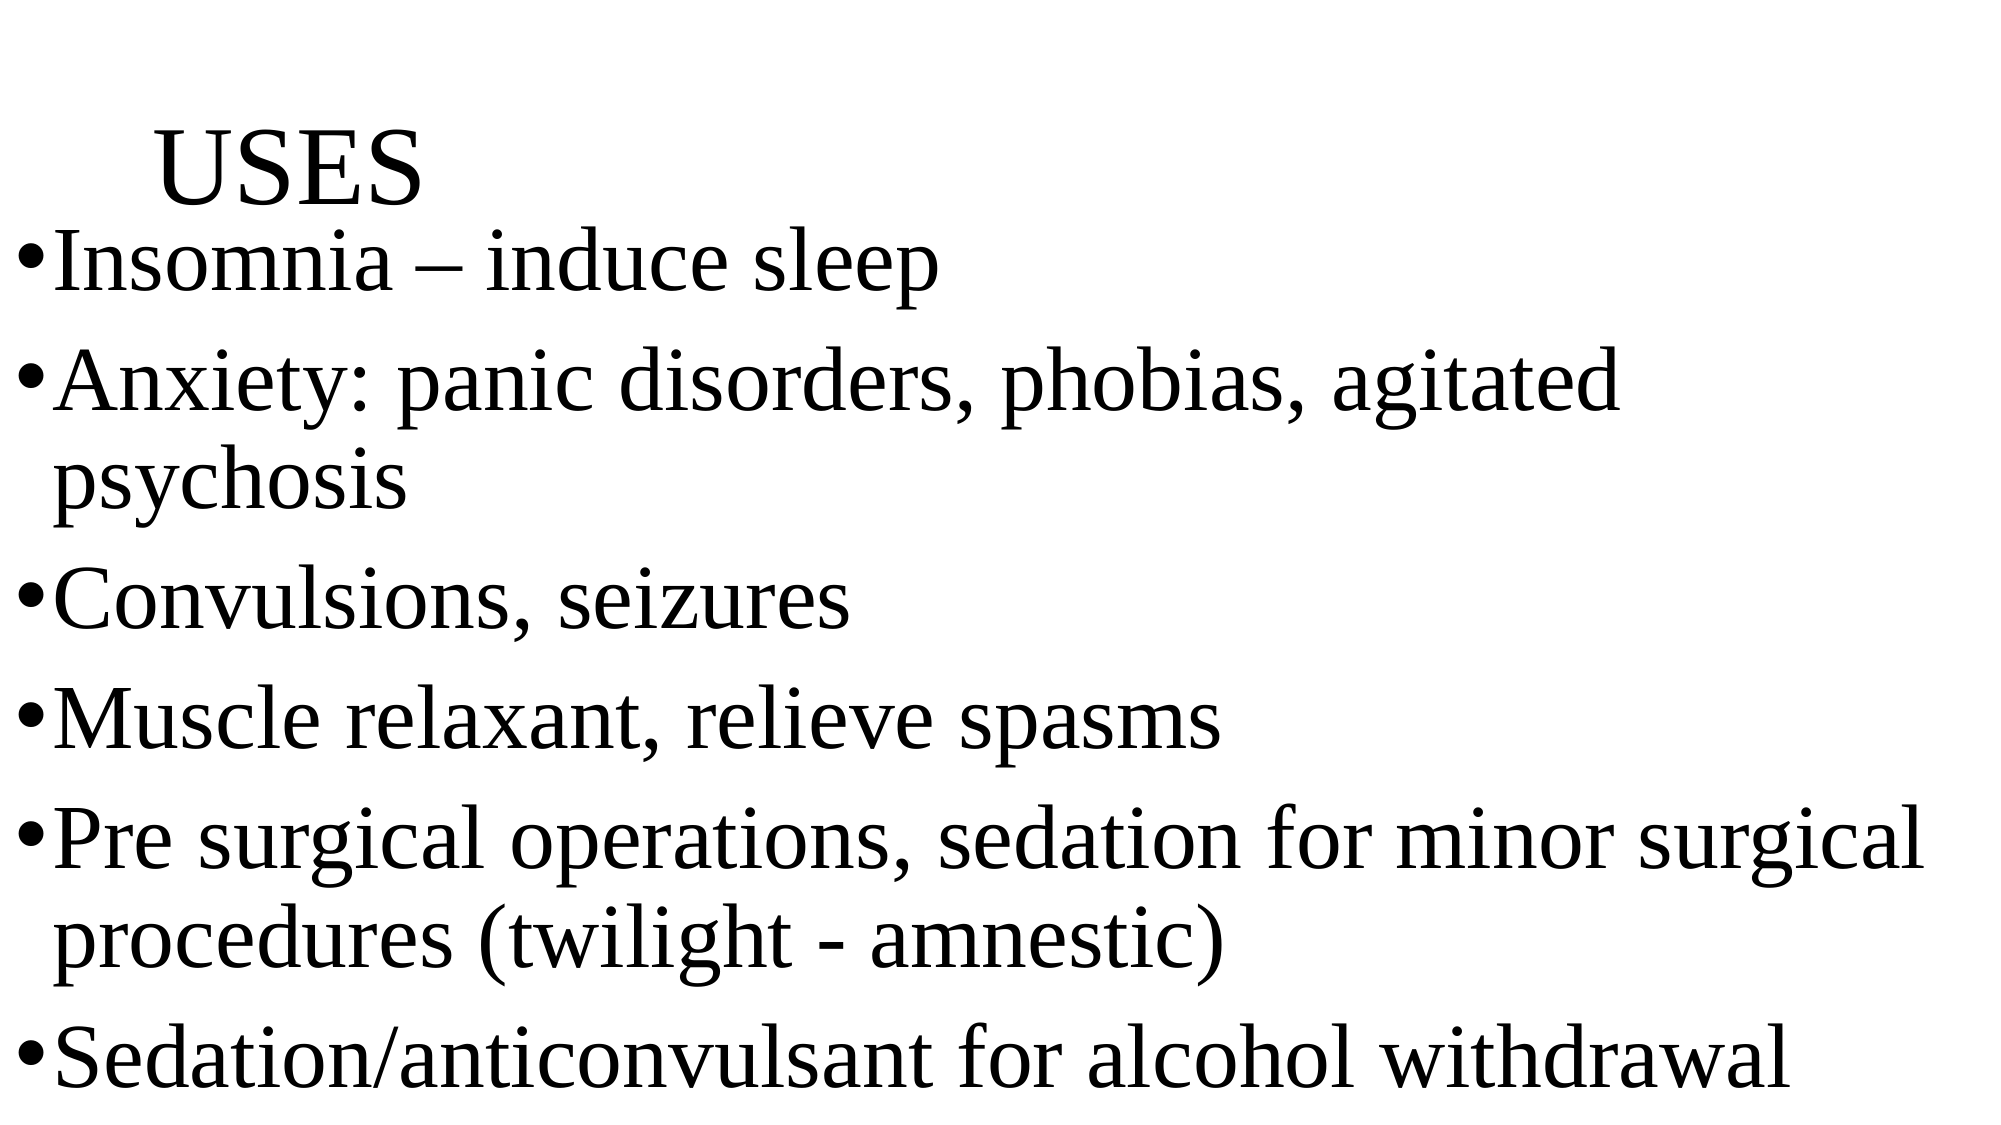

# USES
Insomnia – induce sleep
Anxiety: panic disorders, phobias, agitated psychosis
Convulsions, seizures
Muscle relaxant, relieve spasms
Pre surgical operations, sedation for minor surgical procedures (twilight - amnestic)
Sedation/anticonvulsant for alcohol withdrawal